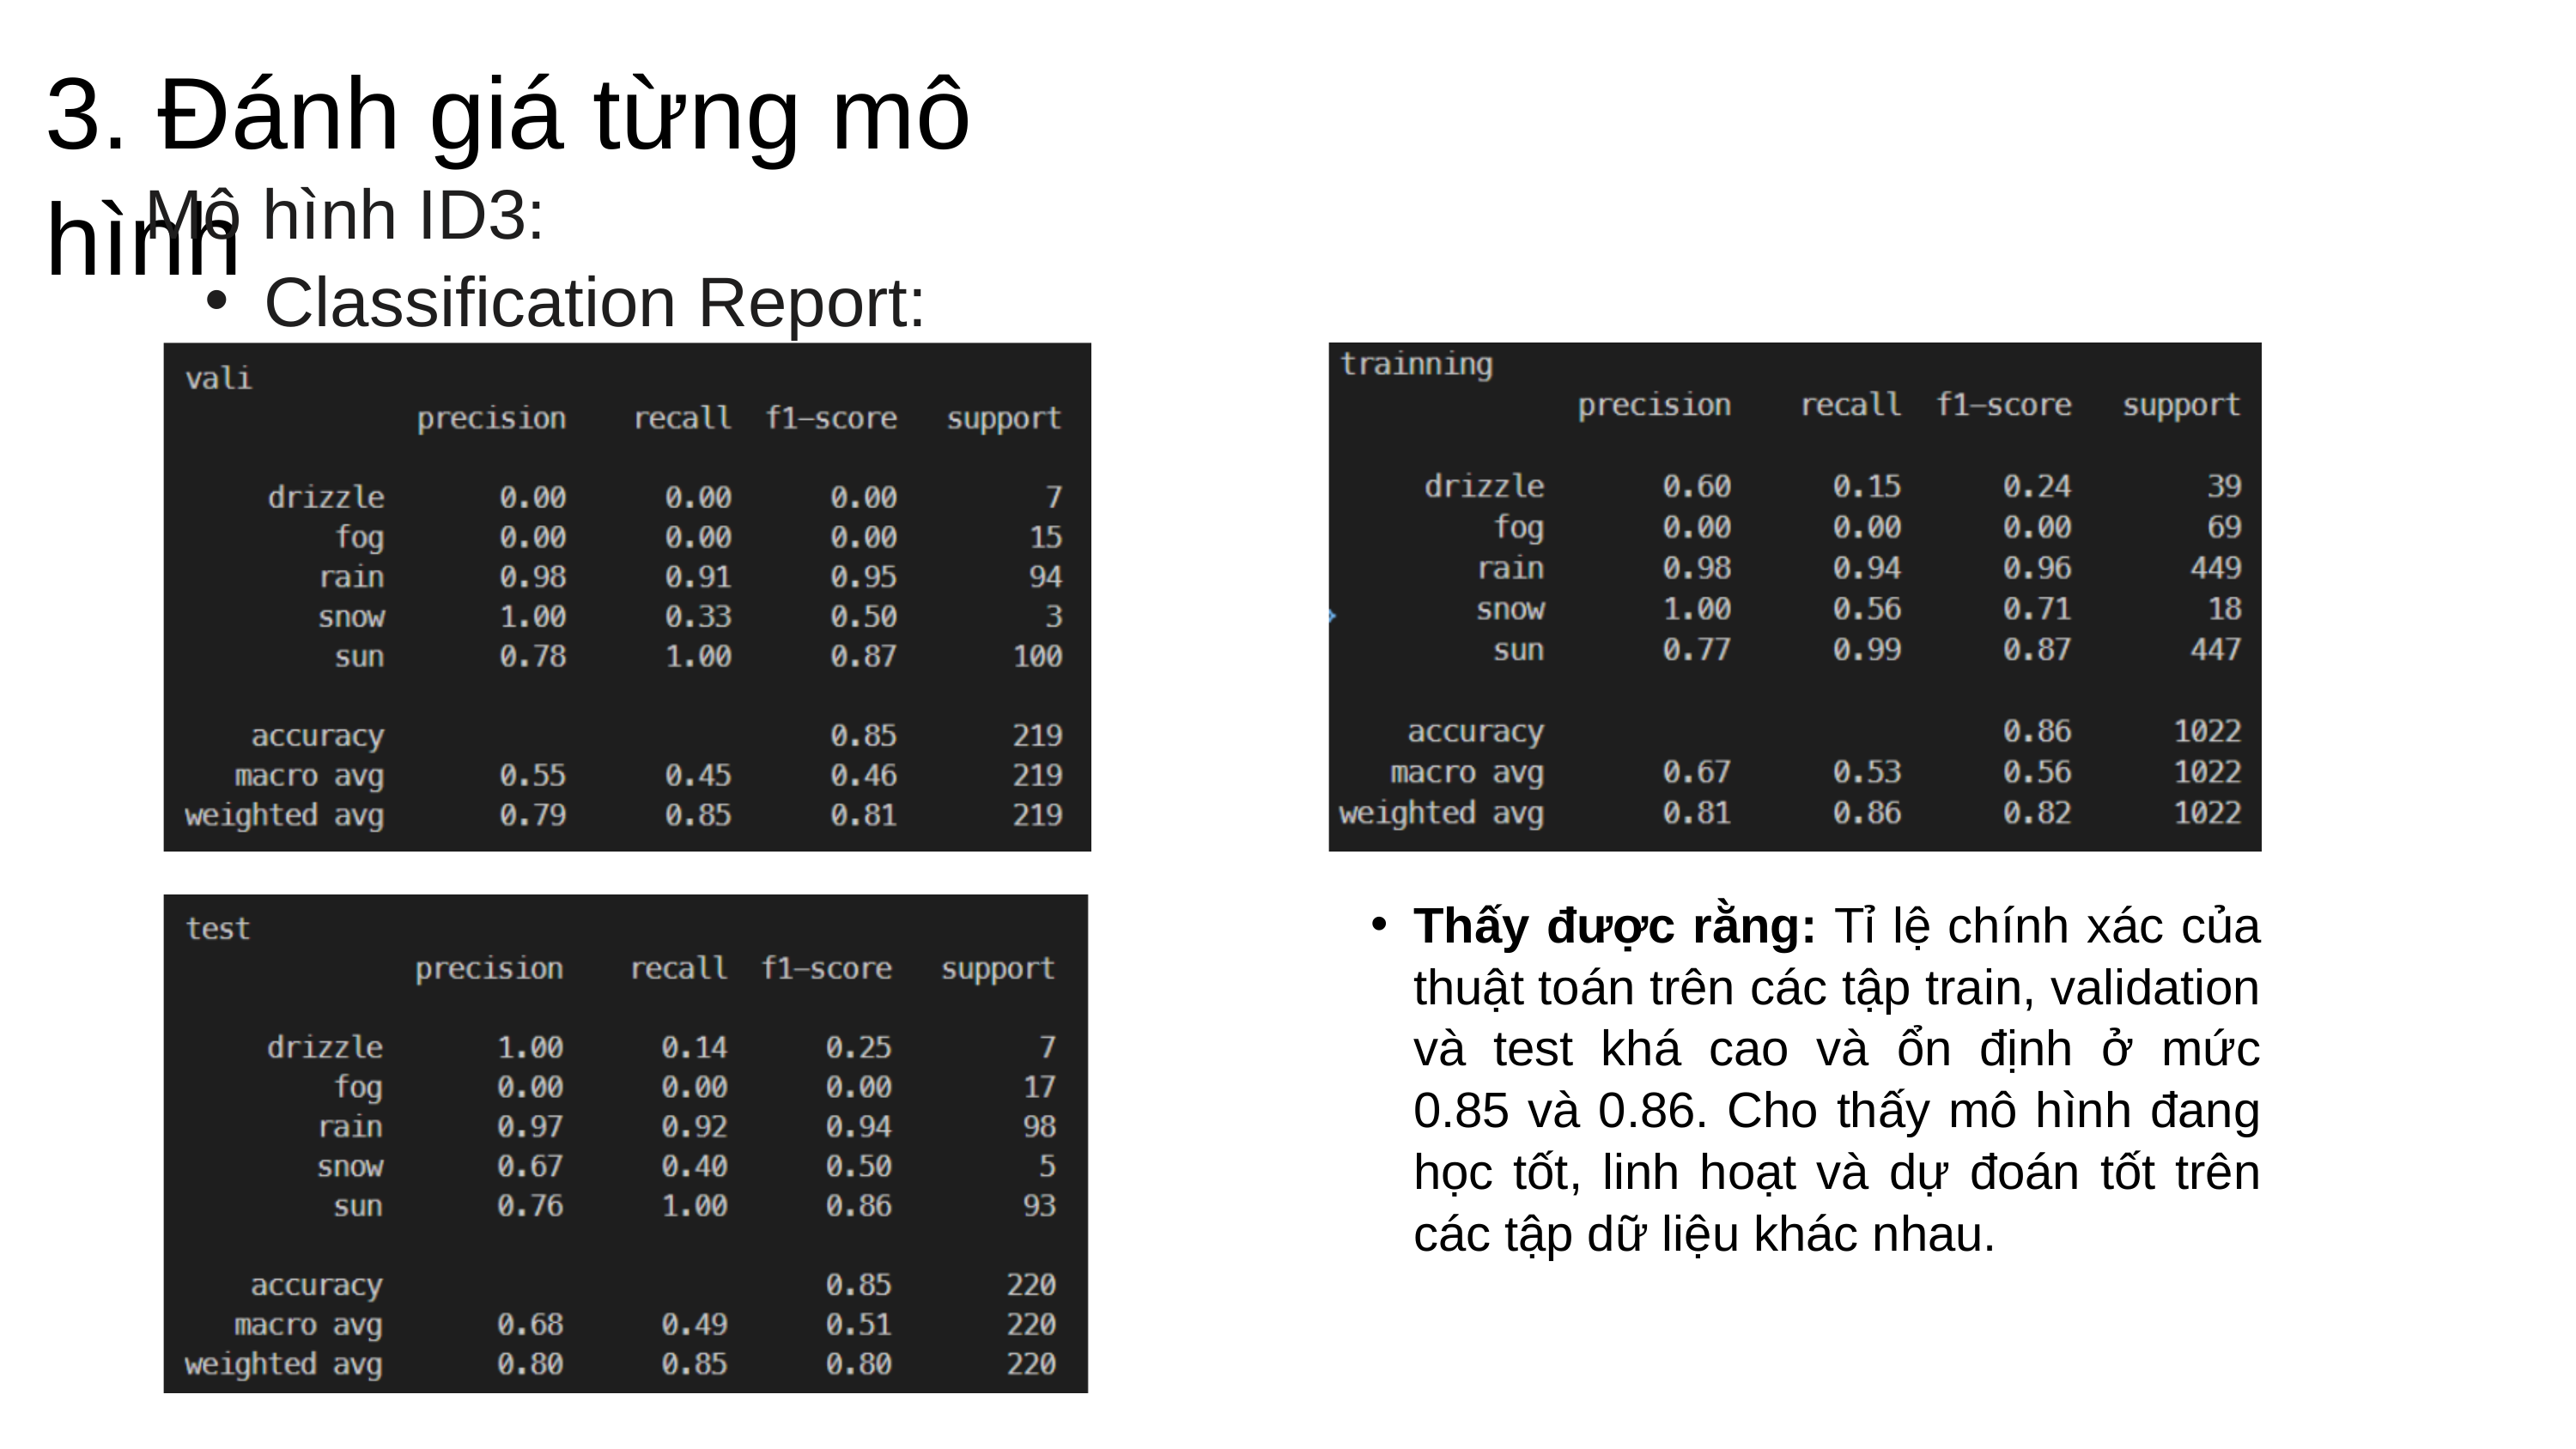

3. Đánh giá từng mô hình
Mô hình ID3:
Classification Report:

Thấy được rằng: Tỉ lệ chính xác của thuật toán trên các tập train, validation và test khá cao và ổn định ở mức 0.85 và 0.86. Cho thấy mô hình đang học tốt, linh hoạt và dự đoán tốt trên các tập dữ liệu khác nhau.